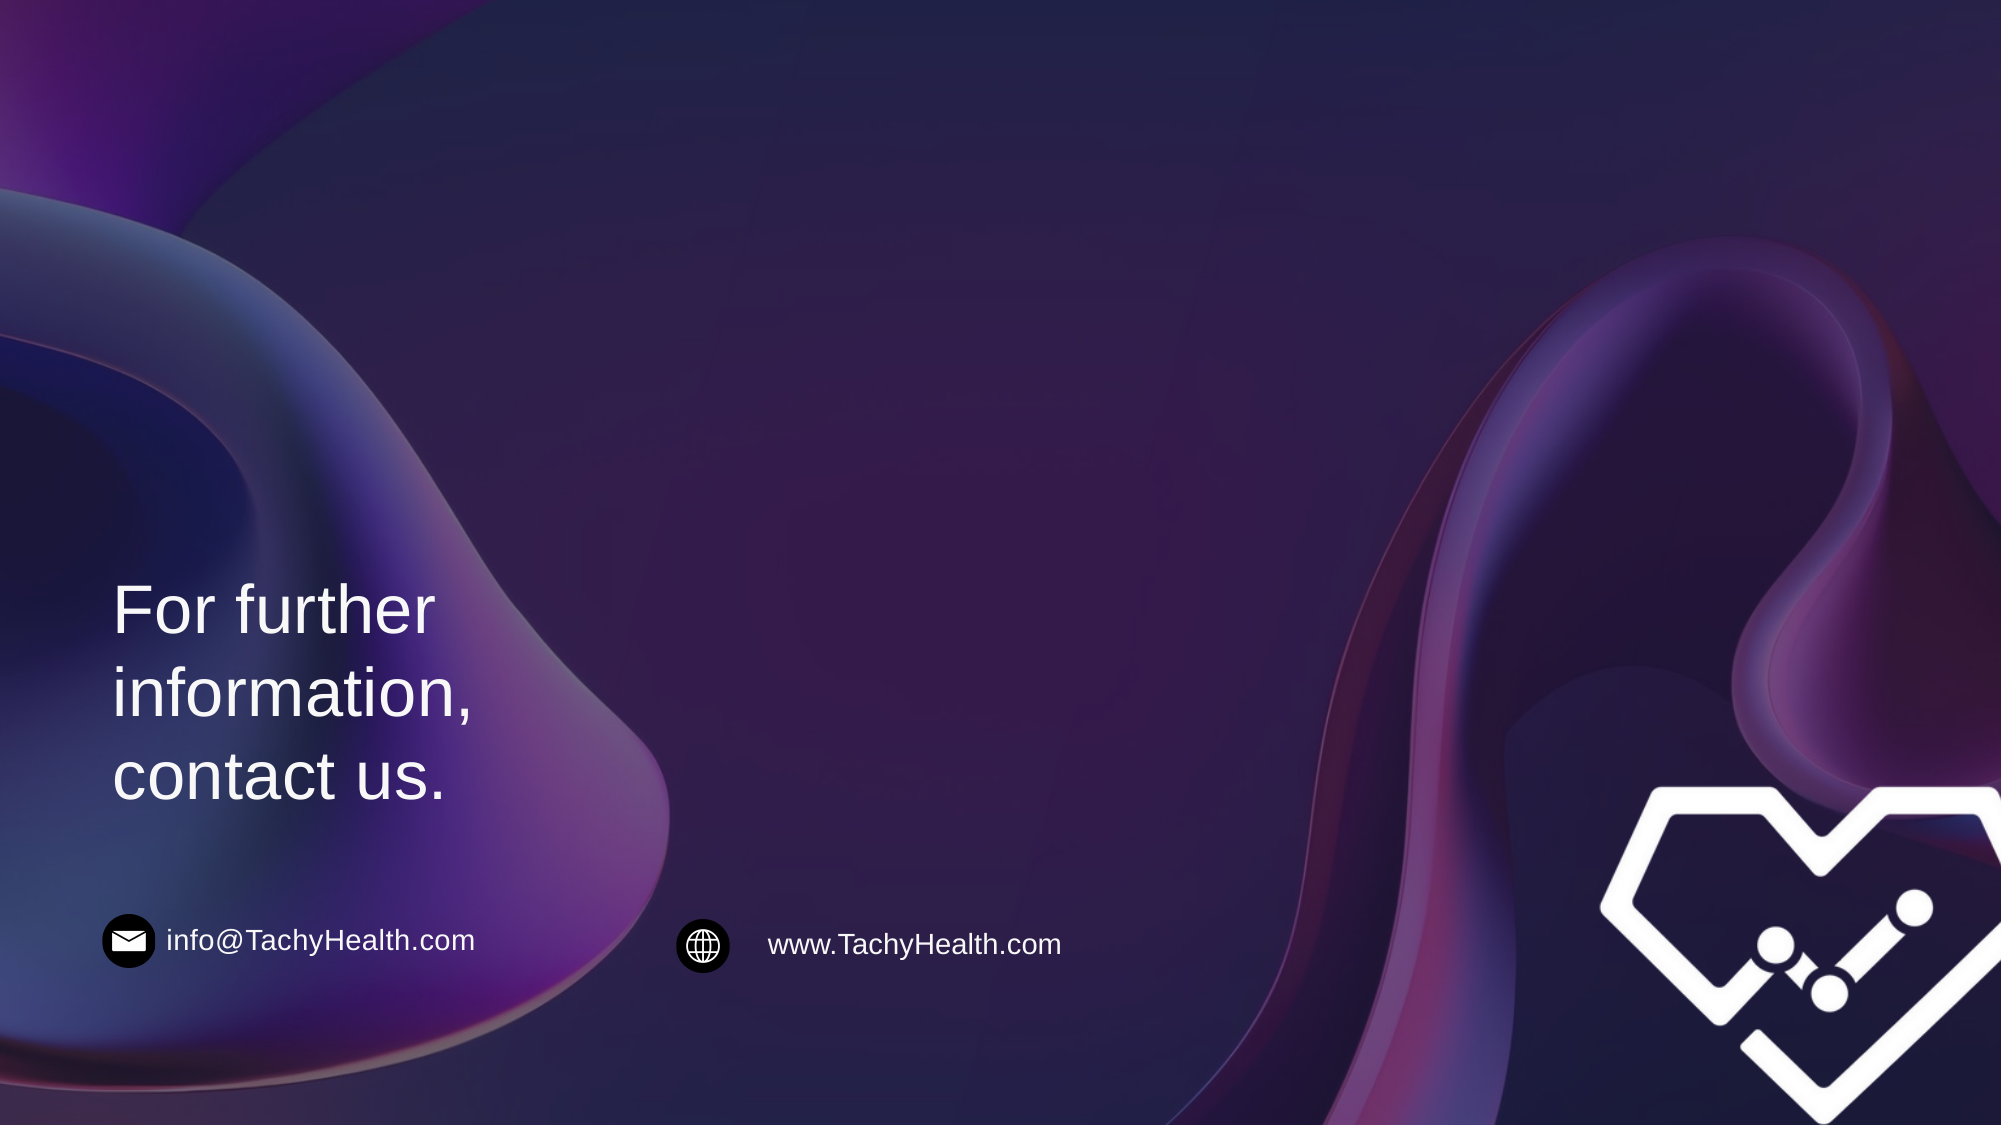

For further information, contact us.

info@TachyHealth.com

www.TachyHealth.com